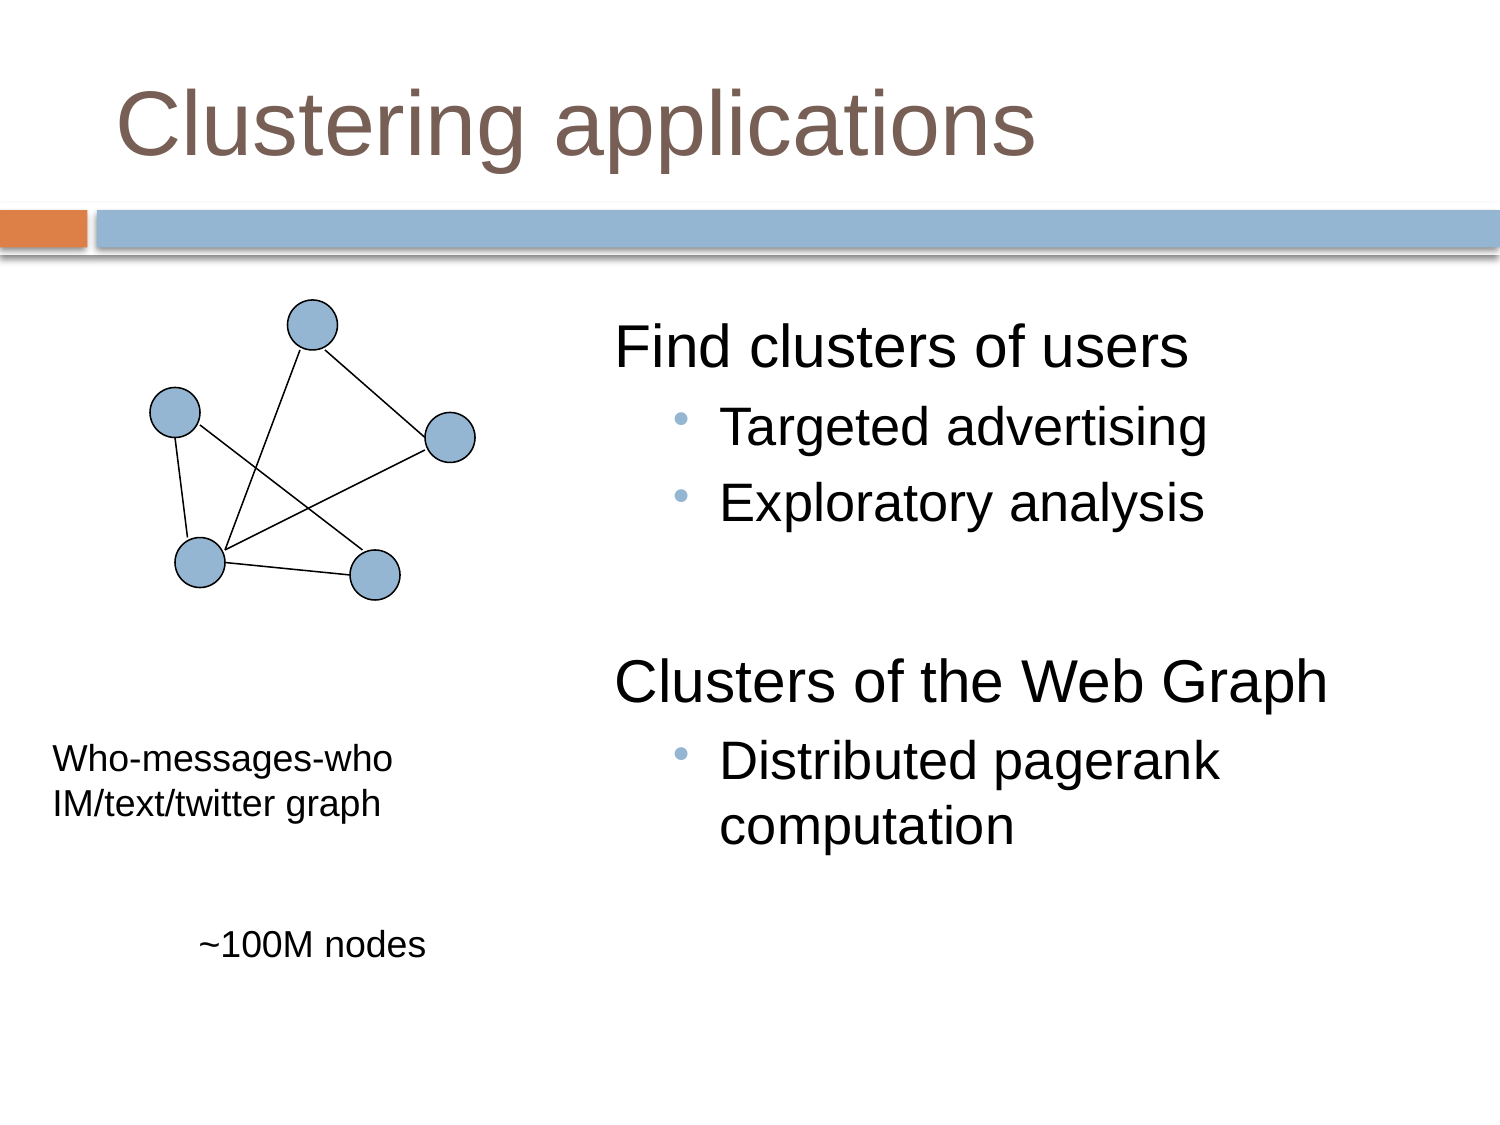

# Clustering applications

Find clusters of users
Targeted advertising
Exploratory analysis

Clusters of the Web Graph
Distributed pagerank computation

Who-messages-who IM/text/twitter graph
~100M nodes